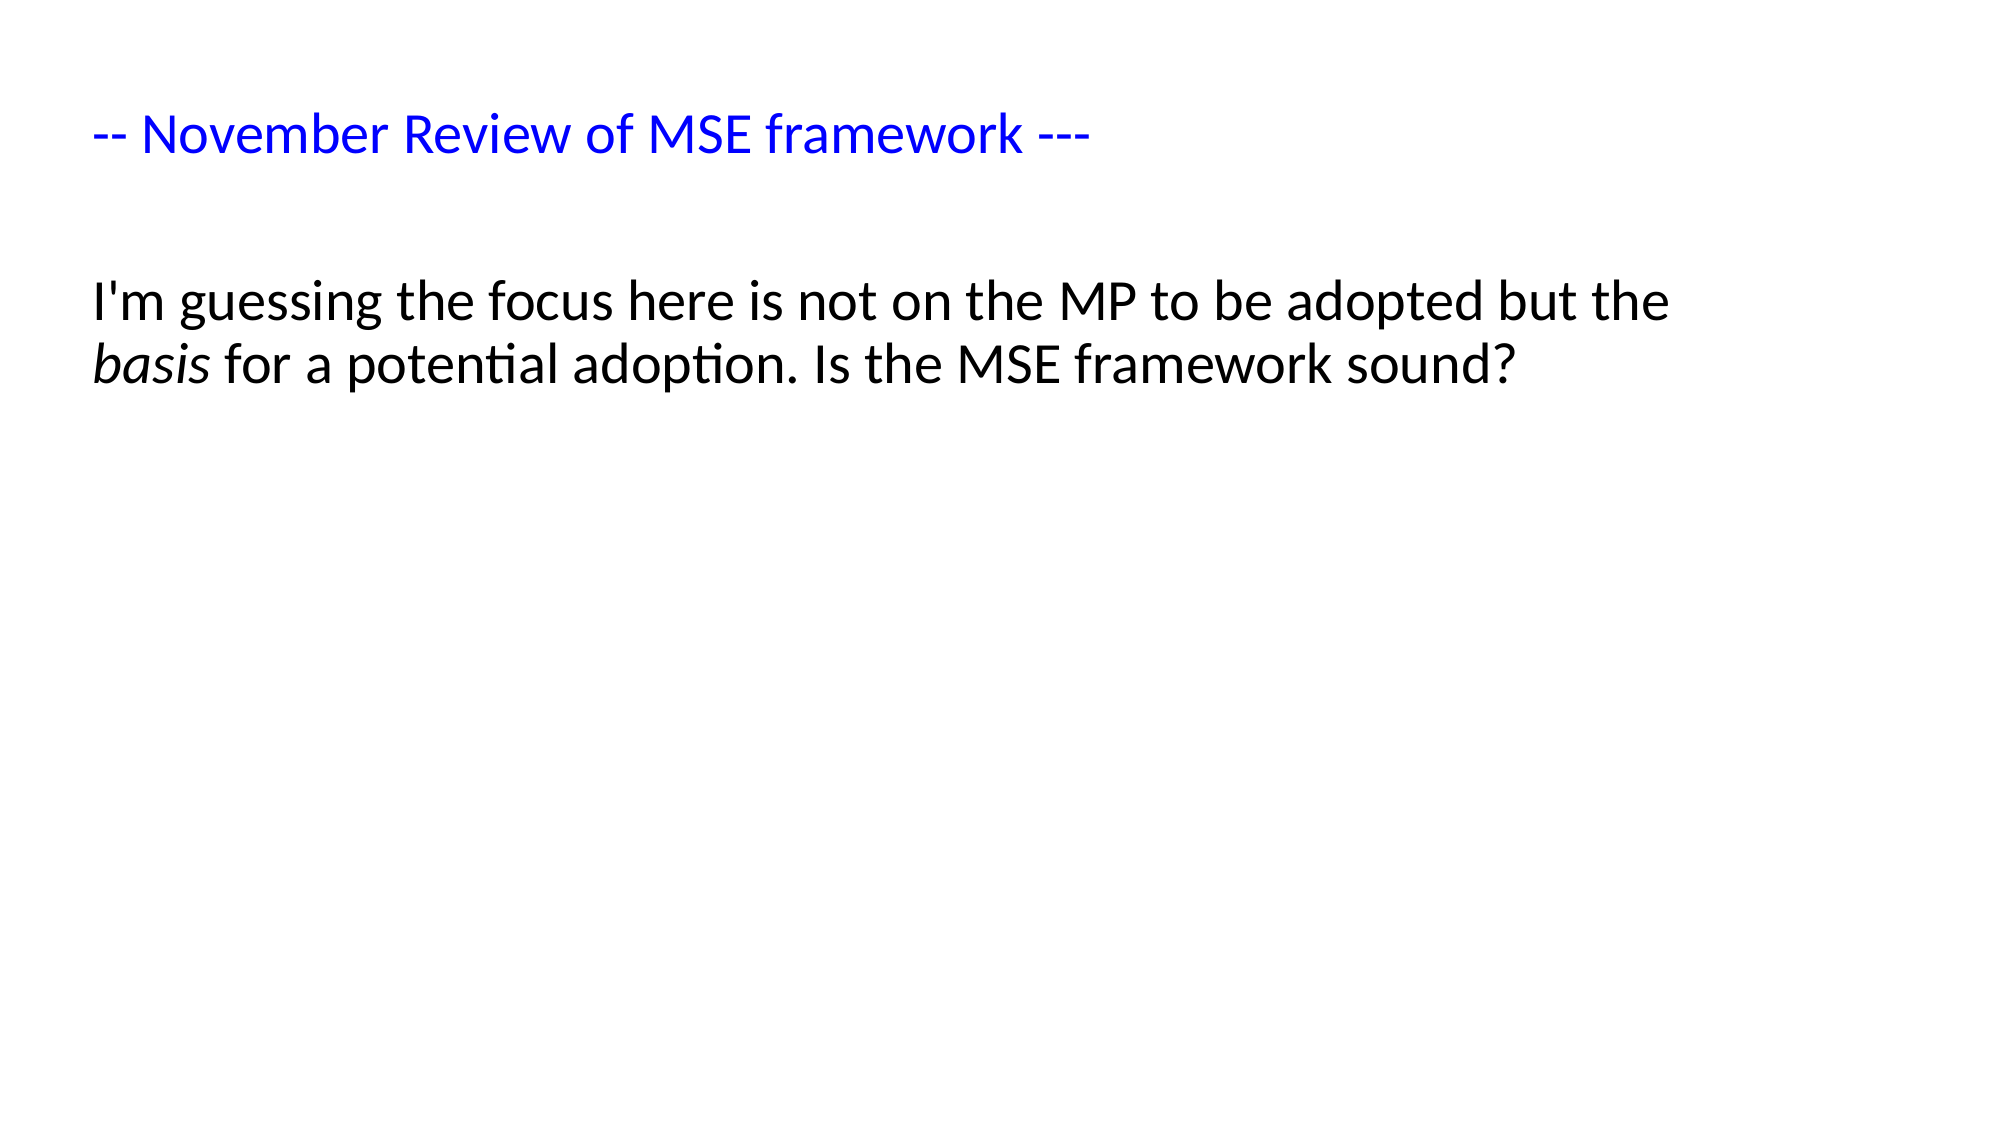

-- November Review of MSE framework ---

I'm guessing the focus here is not on the MP to be adopted but the basis for a potential adoption. Is the MSE framework sound?